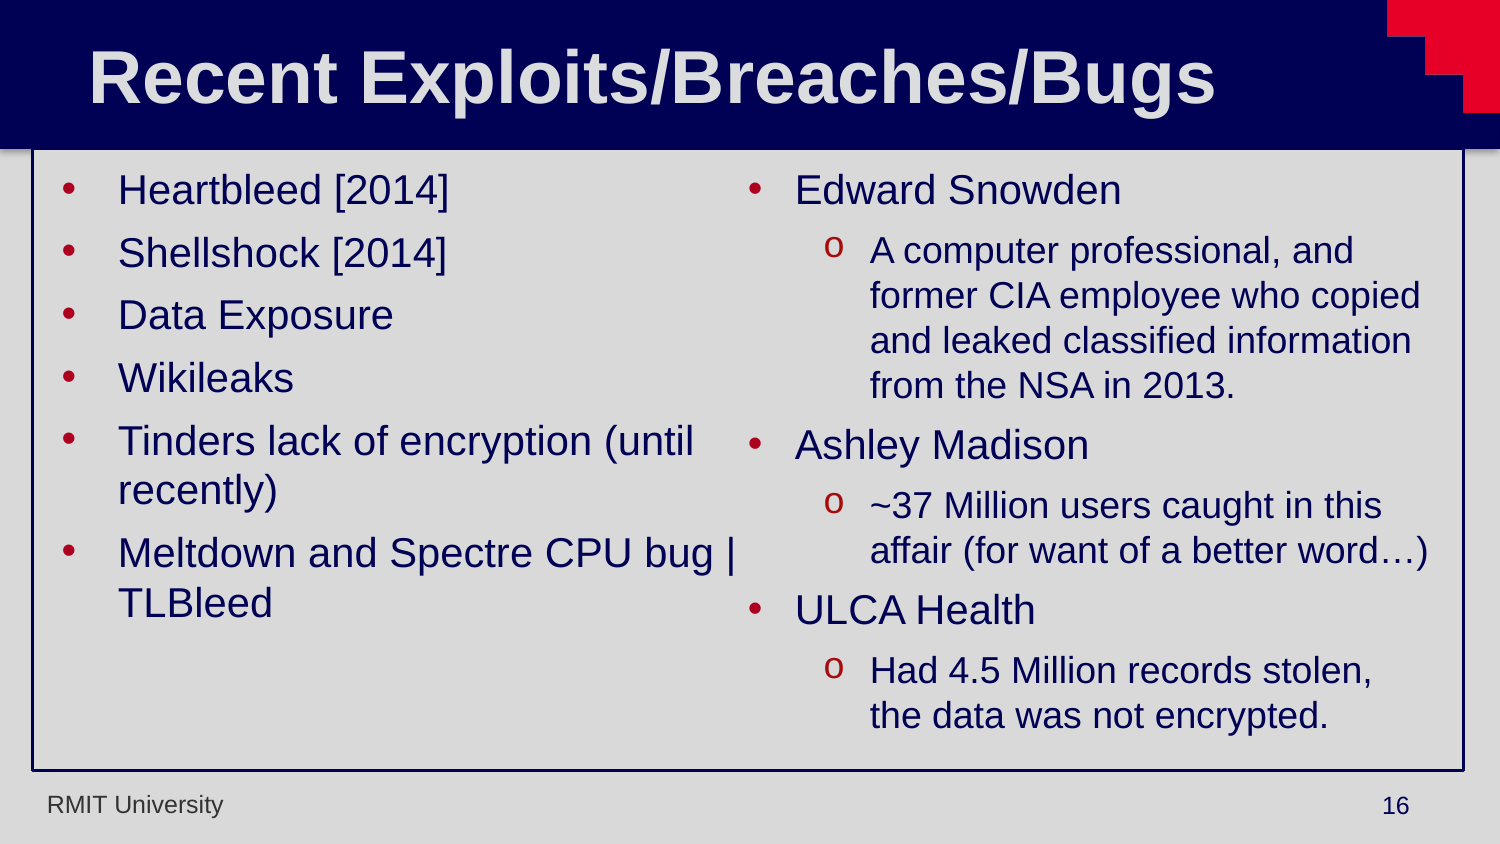

# Recent Exploits/Breaches/Bugs
Heartbleed [2014]
Shellshock [2014]
Data Exposure
Wikileaks
Tinders lack of encryption (until recently)
Meltdown and Spectre CPU bug | TLBleed

Edward Snowden
A computer professional, and former CIA employee who copied and leaked classified information from the NSA in 2013.
Ashley Madison
~37 Million users caught in this affair (for want of a better word…)
ULCA Health
Had 4.5 Million records stolen, the data was not encrypted.

16